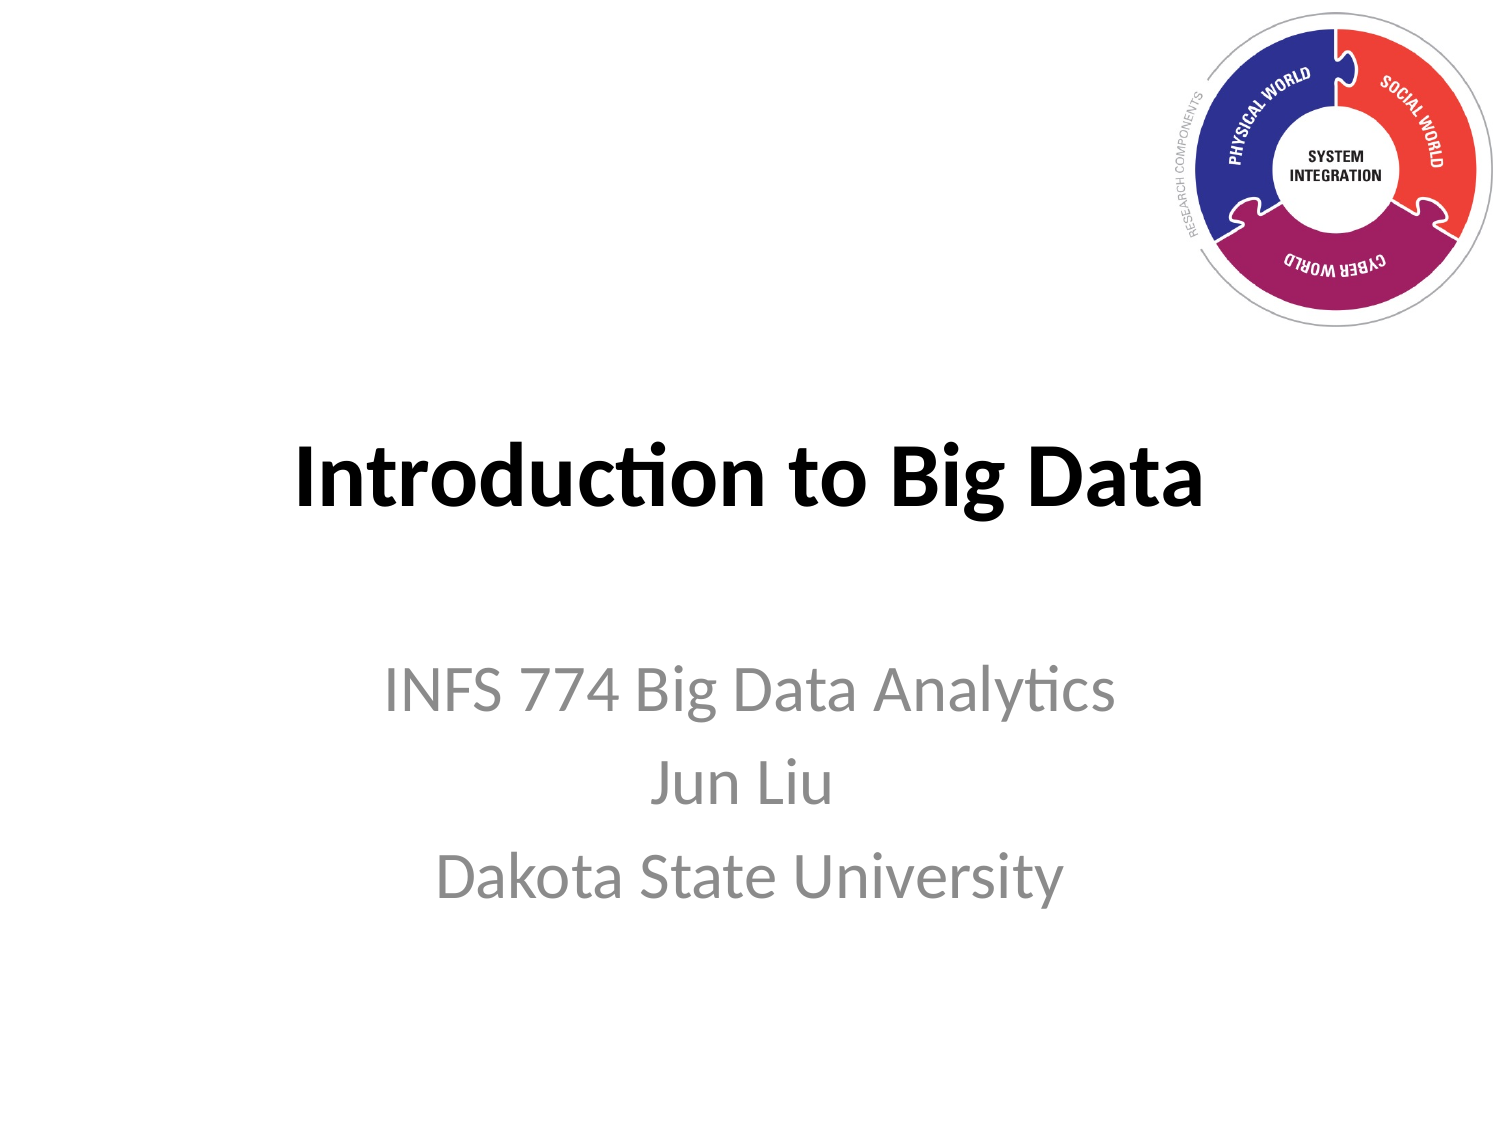

# Introduction to Big Data
INFS 774 Big Data Analytics
Jun Liu
Dakota State University